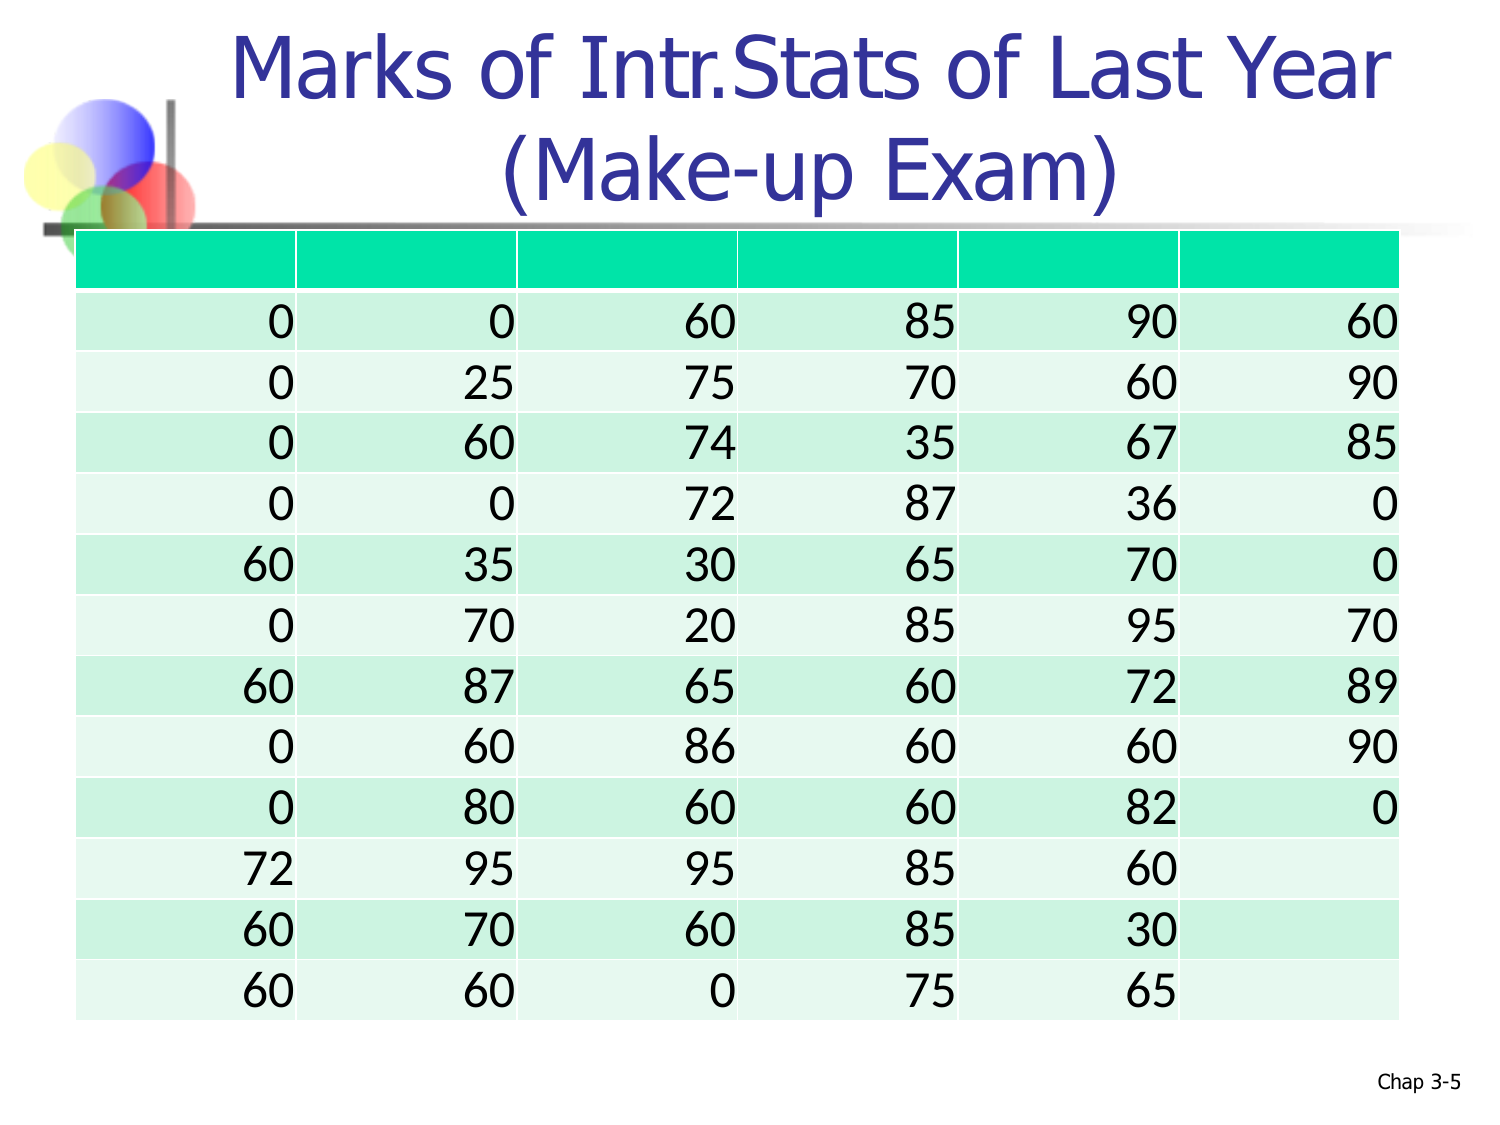

# Marks of Intr.Stats of Last Year (Make-up Exam)
|  |  |  |  |  |  |
| --- | --- | --- | --- | --- | --- |
| 0 | 0 | 60 | 85 | 90 | 60 |
| 0 | 25 | 75 | 70 | 60 | 90 |
| 0 | 60 | 74 | 35 | 67 | 85 |
| 0 | 0 | 72 | 87 | 36 | 0 |
| 60 | 35 | 30 | 65 | 70 | 0 |
| 0 | 70 | 20 | 85 | 95 | 70 |
| 60 | 87 | 65 | 60 | 72 | 89 |
| 0 | 60 | 86 | 60 | 60 | 90 |
| 0 | 80 | 60 | 60 | 82 | 0 |
| 72 | 95 | 95 | 85 | 60 |  |
| 60 | 70 | 60 | 85 | 30 |  |
| 60 | 60 | 0 | 75 | 65 |  |
Chap 3-5